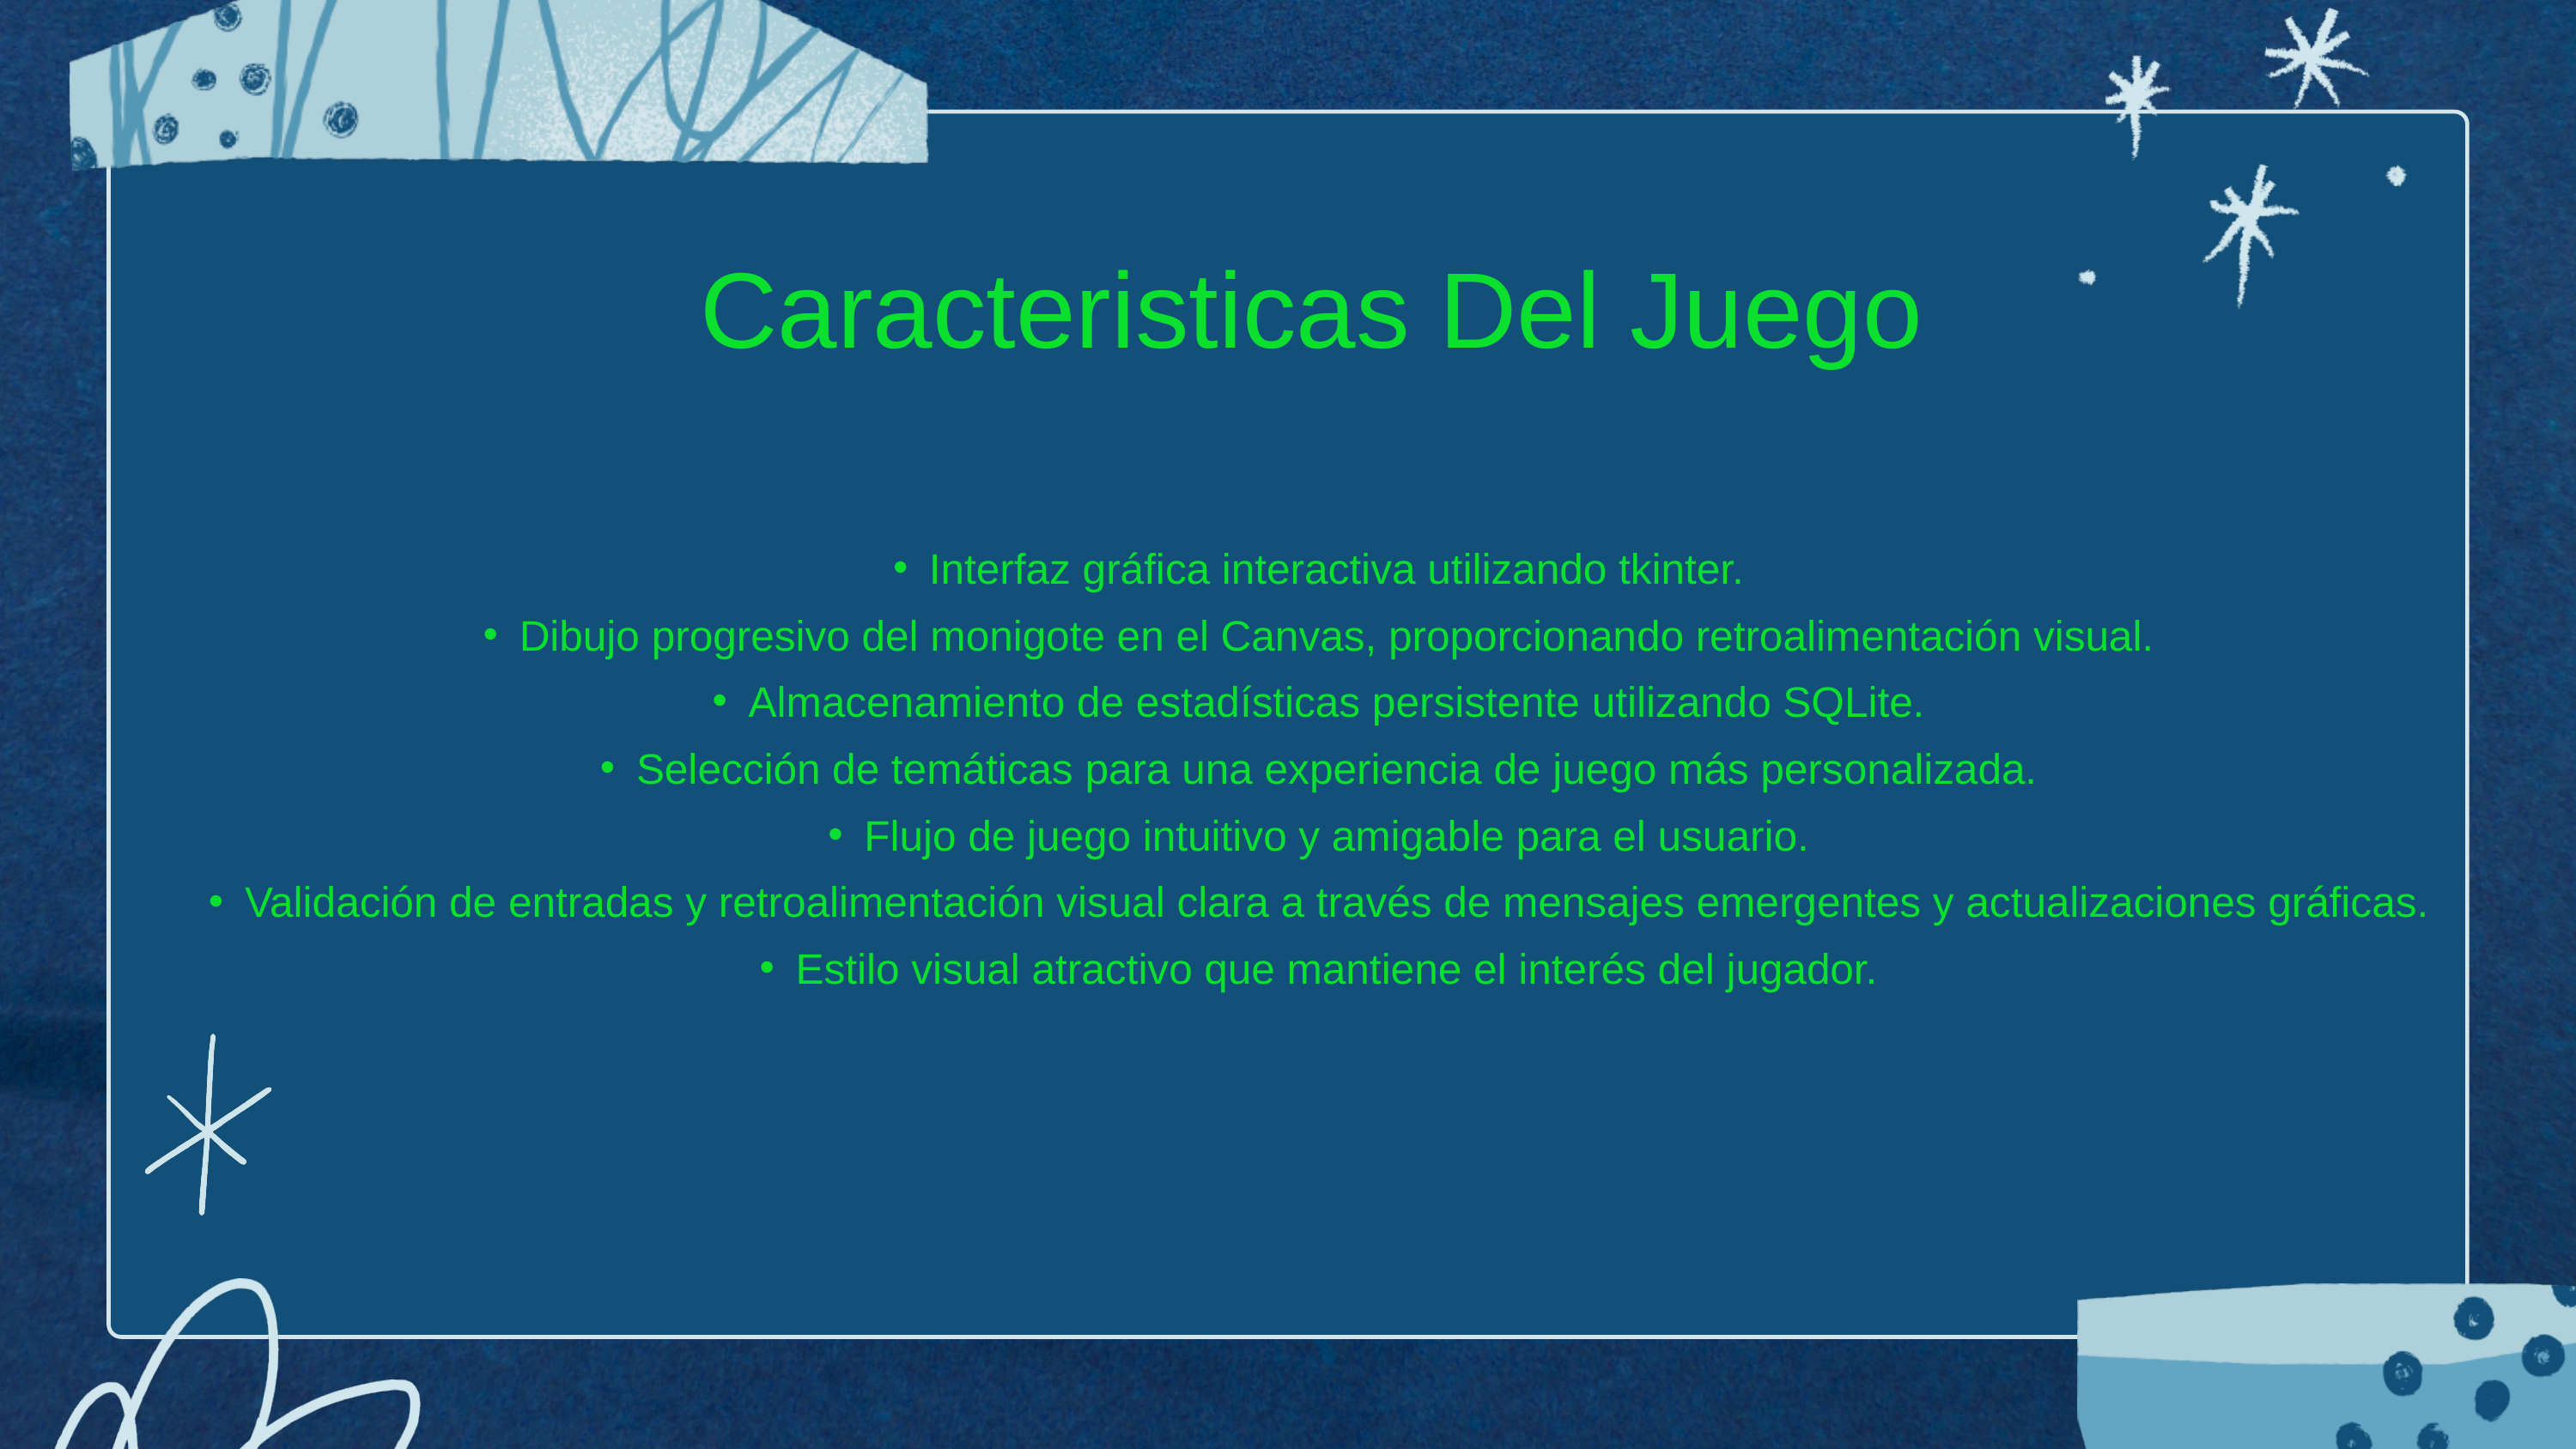

Caracteristicas Del Juego
Interfaz gráfica interactiva utilizando tkinter.
Dibujo progresivo del monigote en el Canvas, proporcionando retroalimentación visual.
Almacenamiento de estadísticas persistente utilizando SQLite.
Selección de temáticas para una experiencia de juego más personalizada.
Flujo de juego intuitivo y amigable para el usuario.
Validación de entradas y retroalimentación visual clara a través de mensajes emergentes y actualizaciones gráficas.
Estilo visual atractivo que mantiene el interés del jugador.